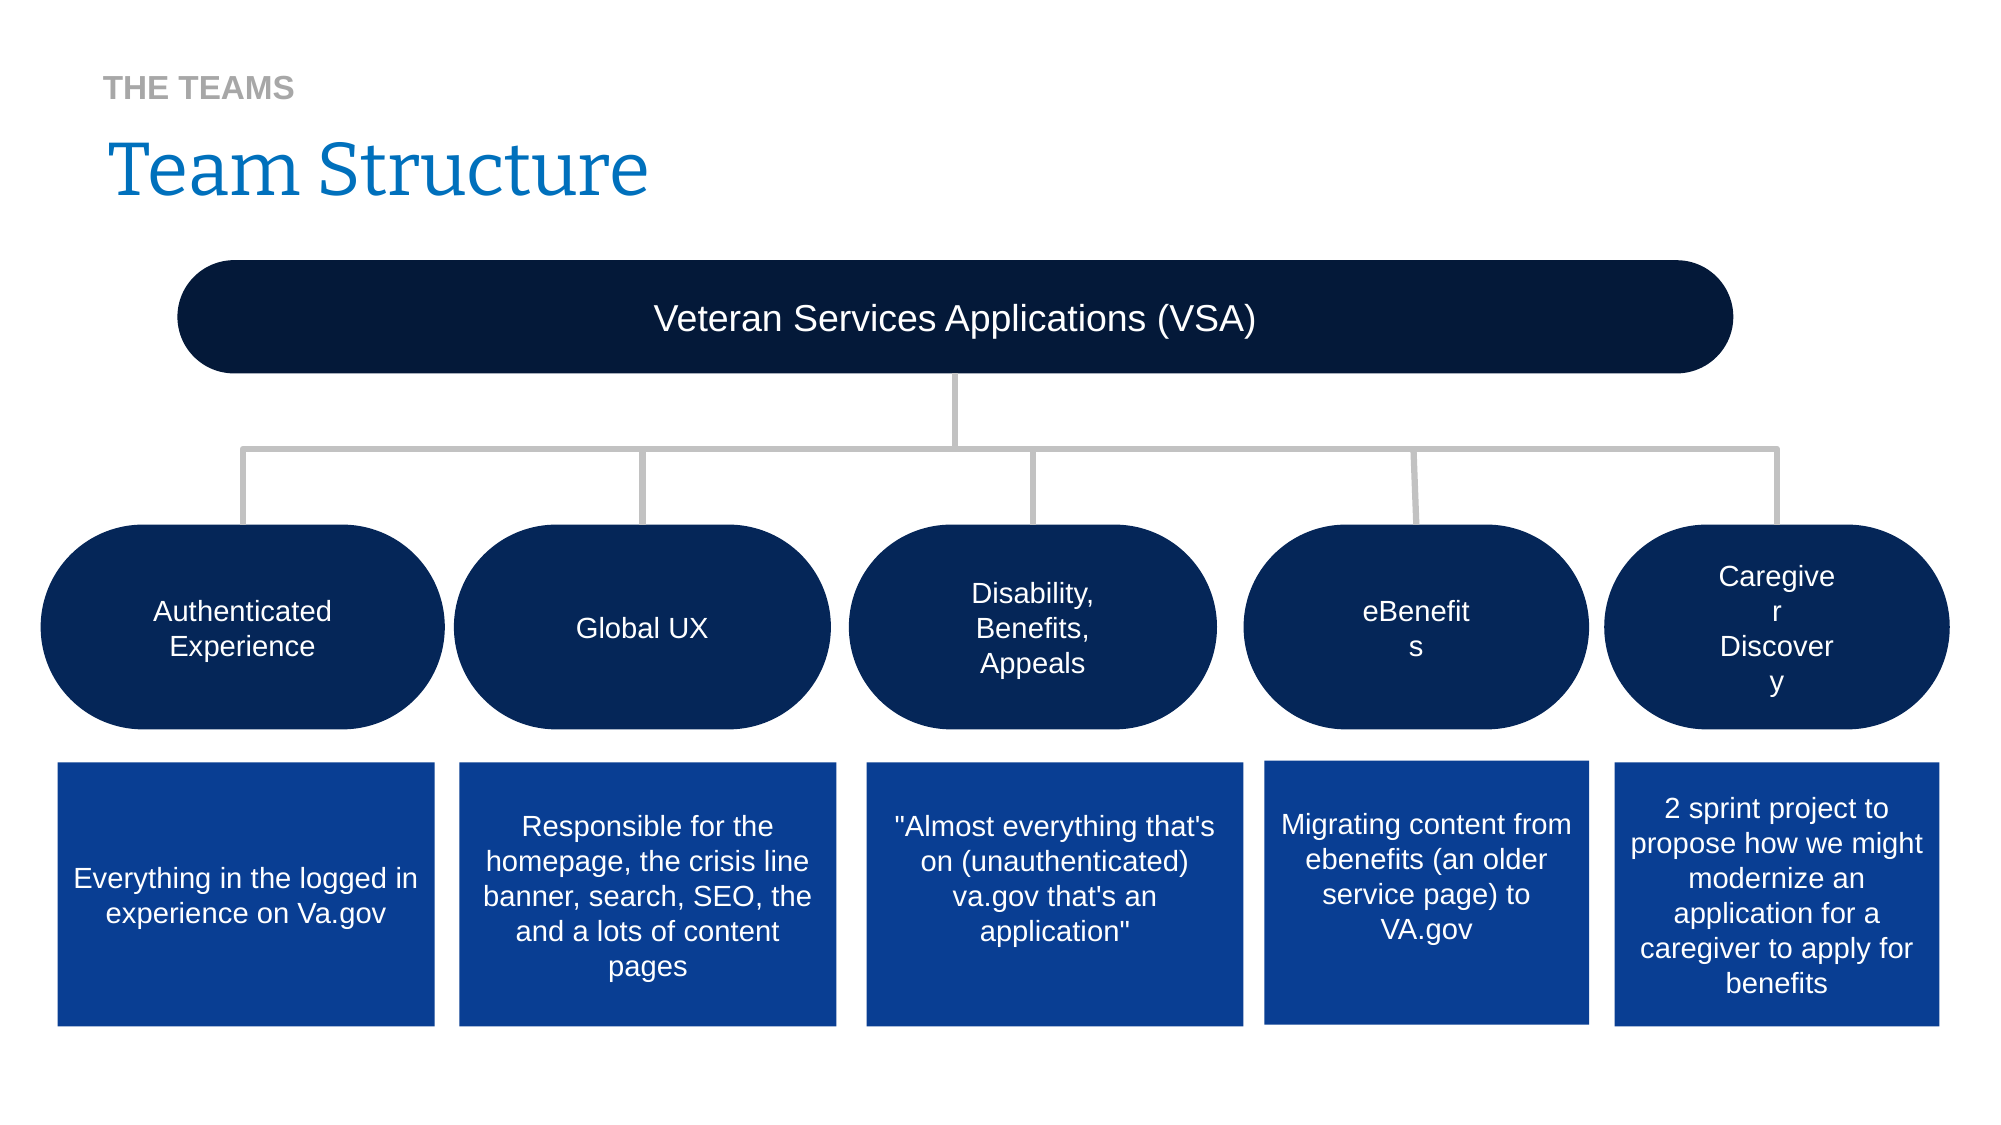

THE TEAMS
Team Structure
Veteran Services Applications (VSA)
Authenticated Experience
Global UX
Disability, Benefits, Appeals
eBenefits
Caregiver Discovery
Migrating content from ebenefits (an older service page) to VA.gov

Everything in the logged in experience on Va.gov
Responsible for the homepage, the crisis line banner, search, SEO, the and a lots of content pages
"Almost everything that's on (unauthenticated) va.gov that's an application"

2 sprint project to propose how we might modernize an application for a caregiver to apply for benefits